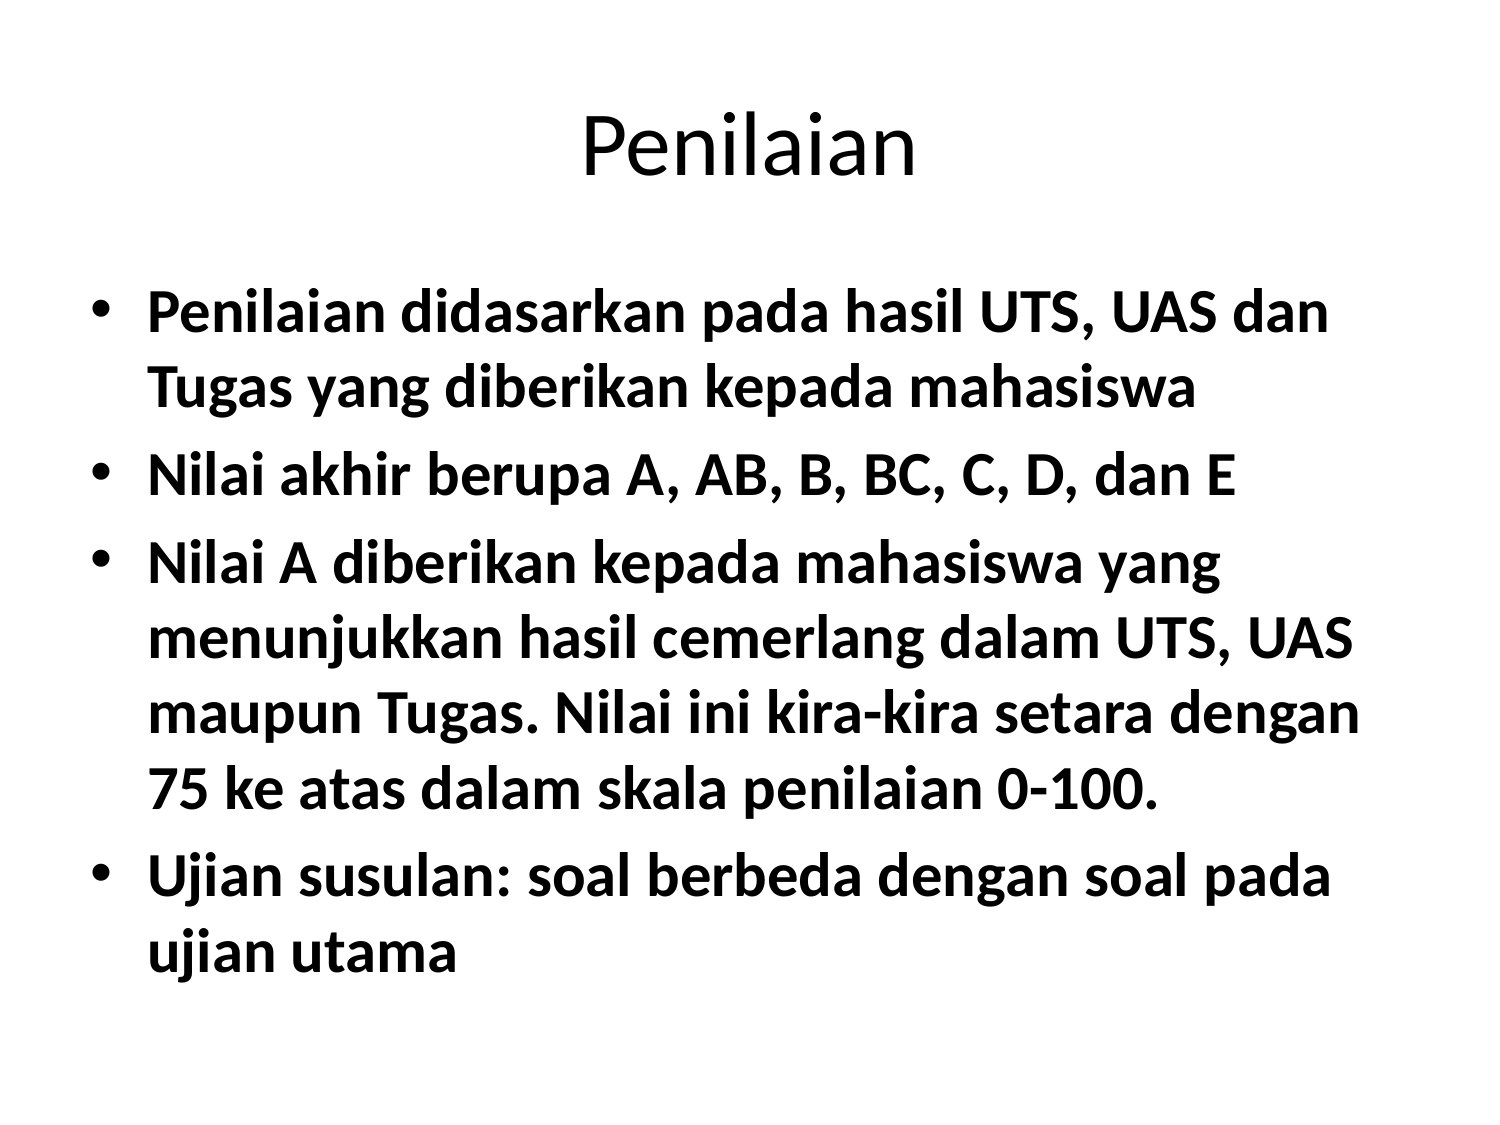

# Penilaian
Penilaian didasarkan pada hasil UTS, UAS dan Tugas yang diberikan kepada mahasiswa
Nilai akhir berupa A, AB, B, BC, C, D, dan E
Nilai A diberikan kepada mahasiswa yang menunjukkan hasil cemerlang dalam UTS, UAS maupun Tugas. Nilai ini kira-kira setara dengan 75 ke atas dalam skala penilaian 0-100.
Ujian susulan: soal berbeda dengan soal pada ujian utama